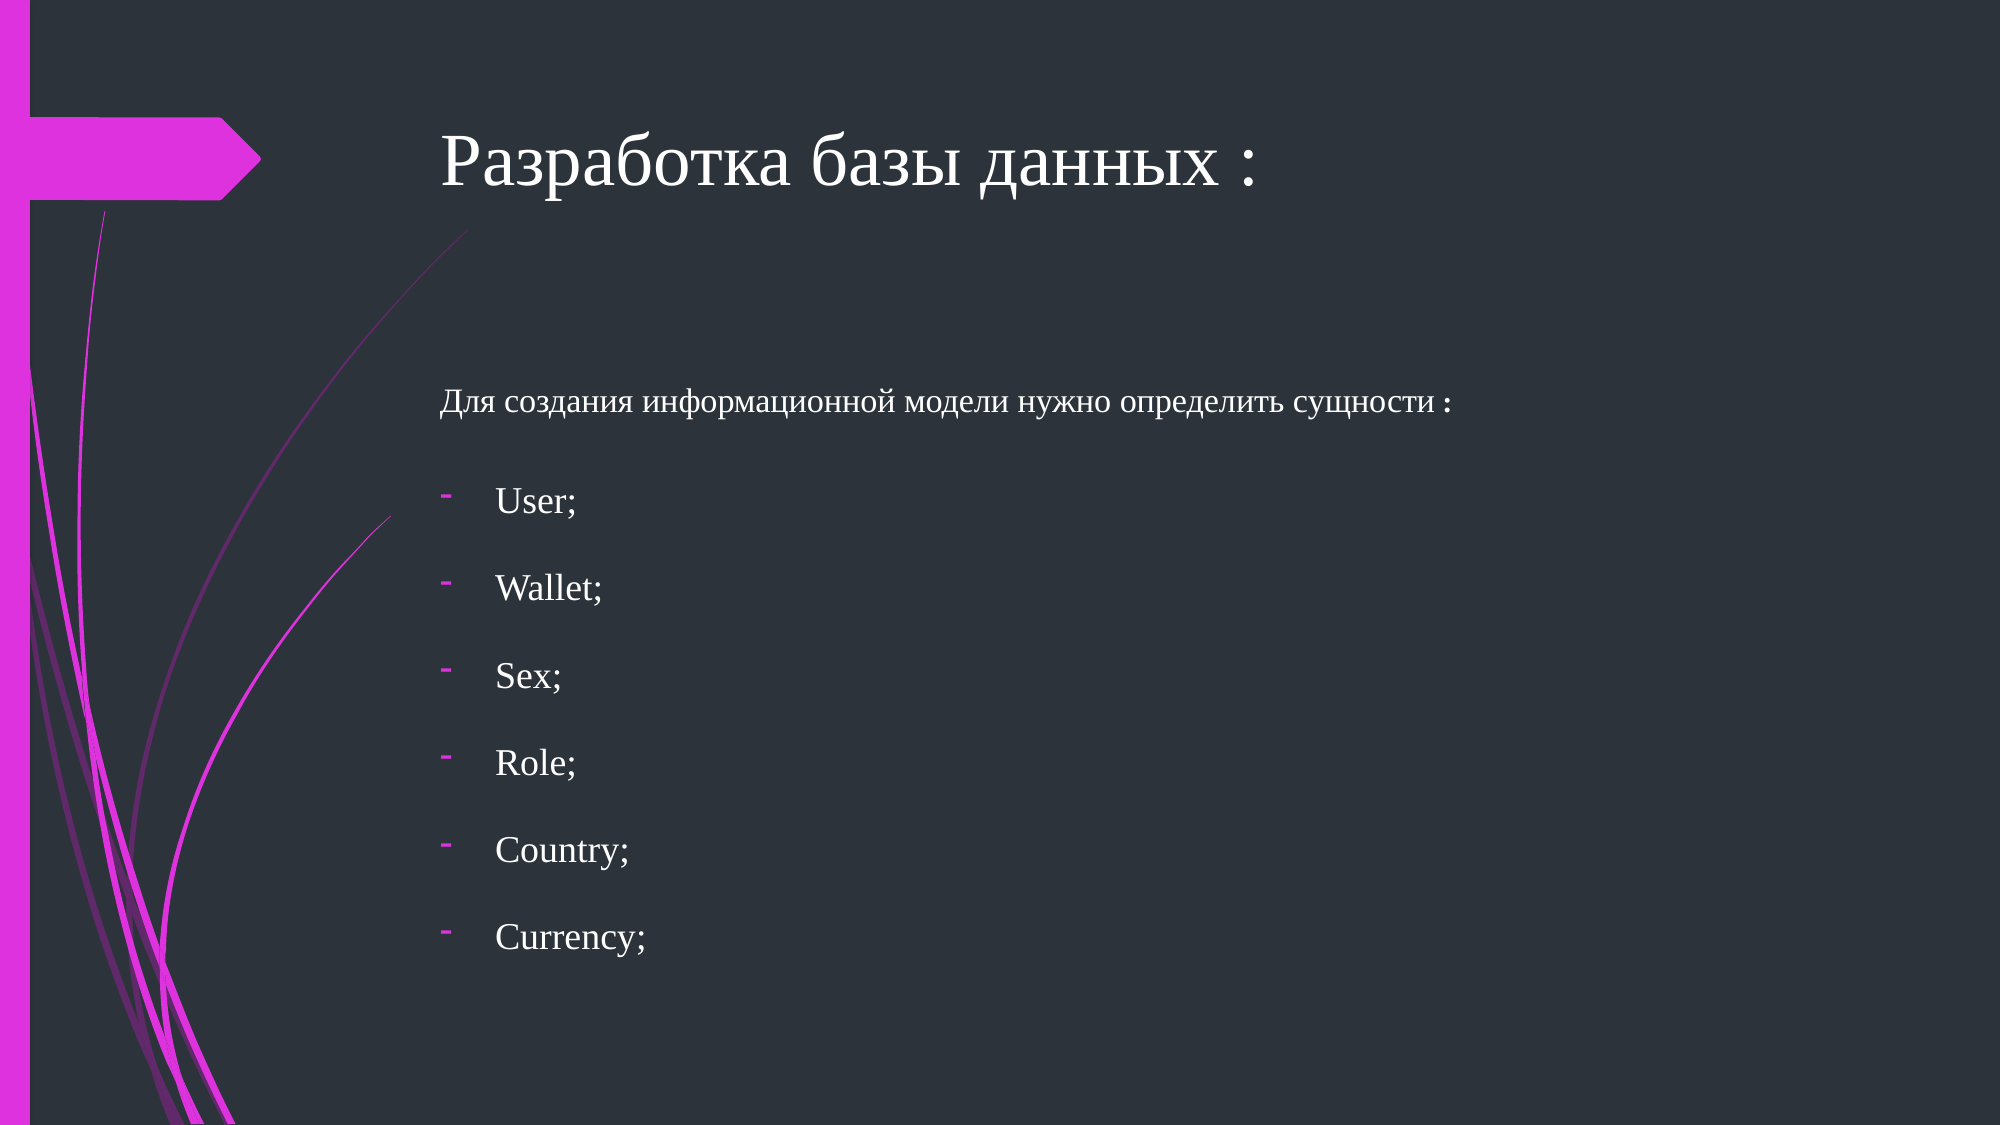

# Разработка базы данных :
Для создания информационной модели нужно определить сущности :
User;
Wallet;
Sex;
Role;
Country;
Currency;